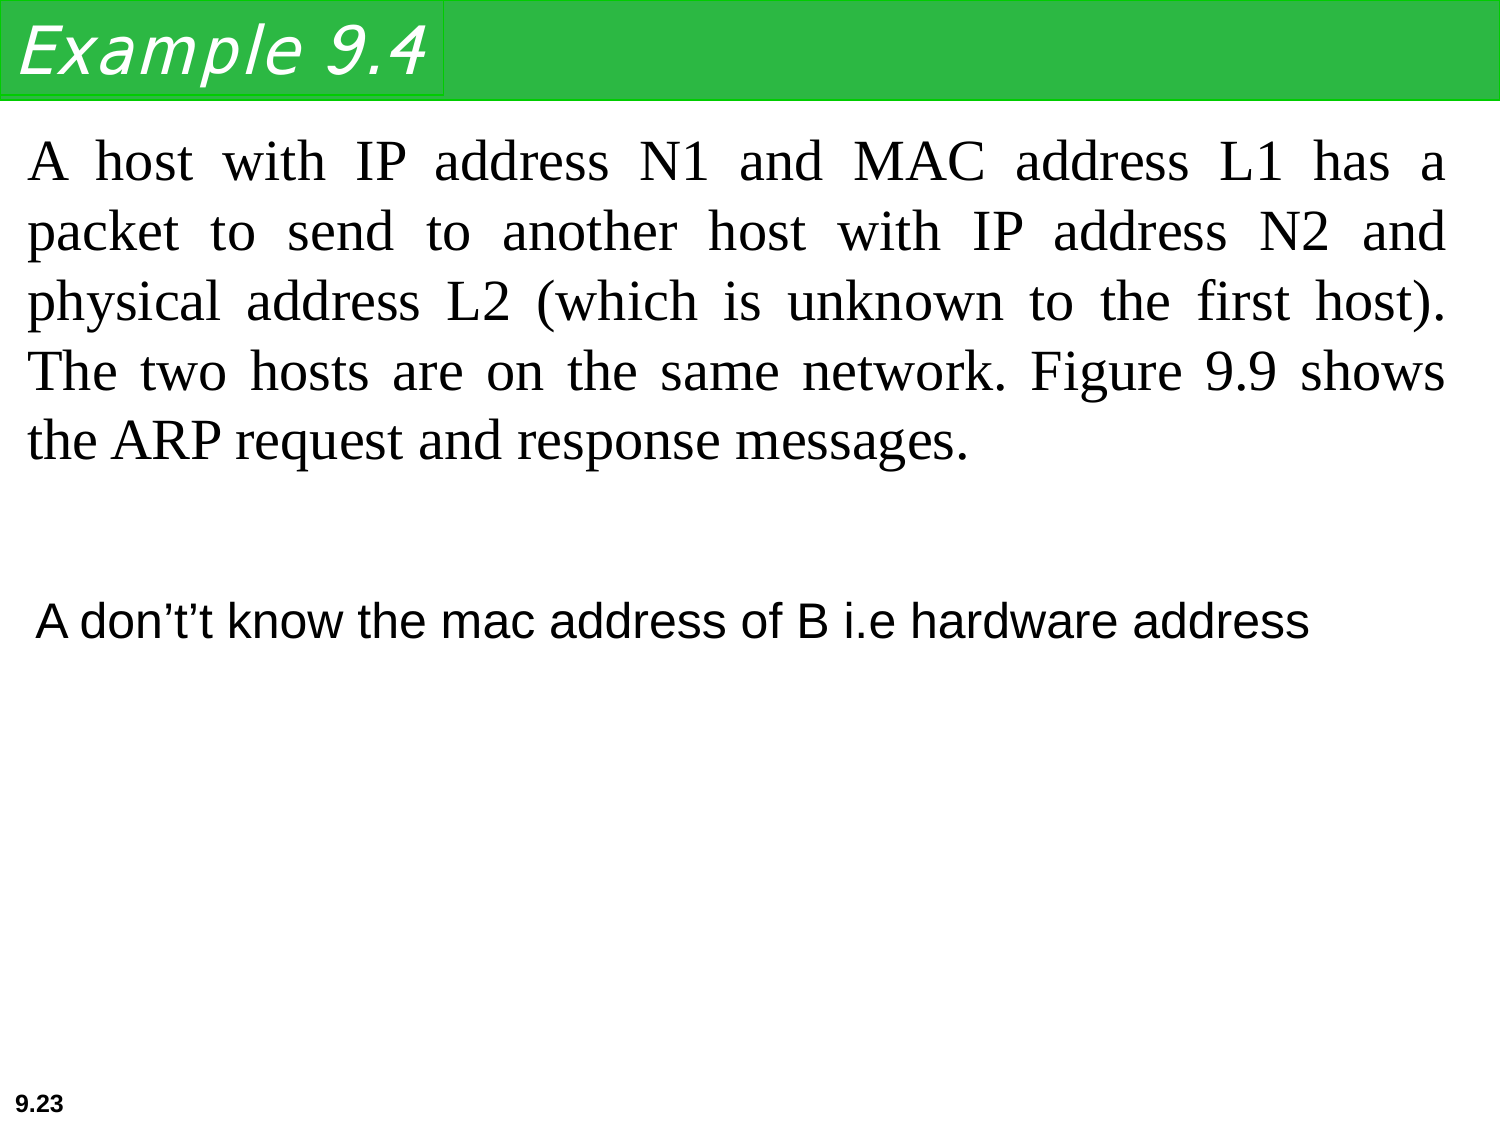

Example 9.4
A host with IP address N1 and MAC address L1 has a packet to send to another host with IP address N2 and physical address L2 (which is unknown to the first host). The two hosts are on the same network. Figure 9.9 shows the ARP request and response messages.
A don’t’t know the mac address of B i.e hardware address
9.23